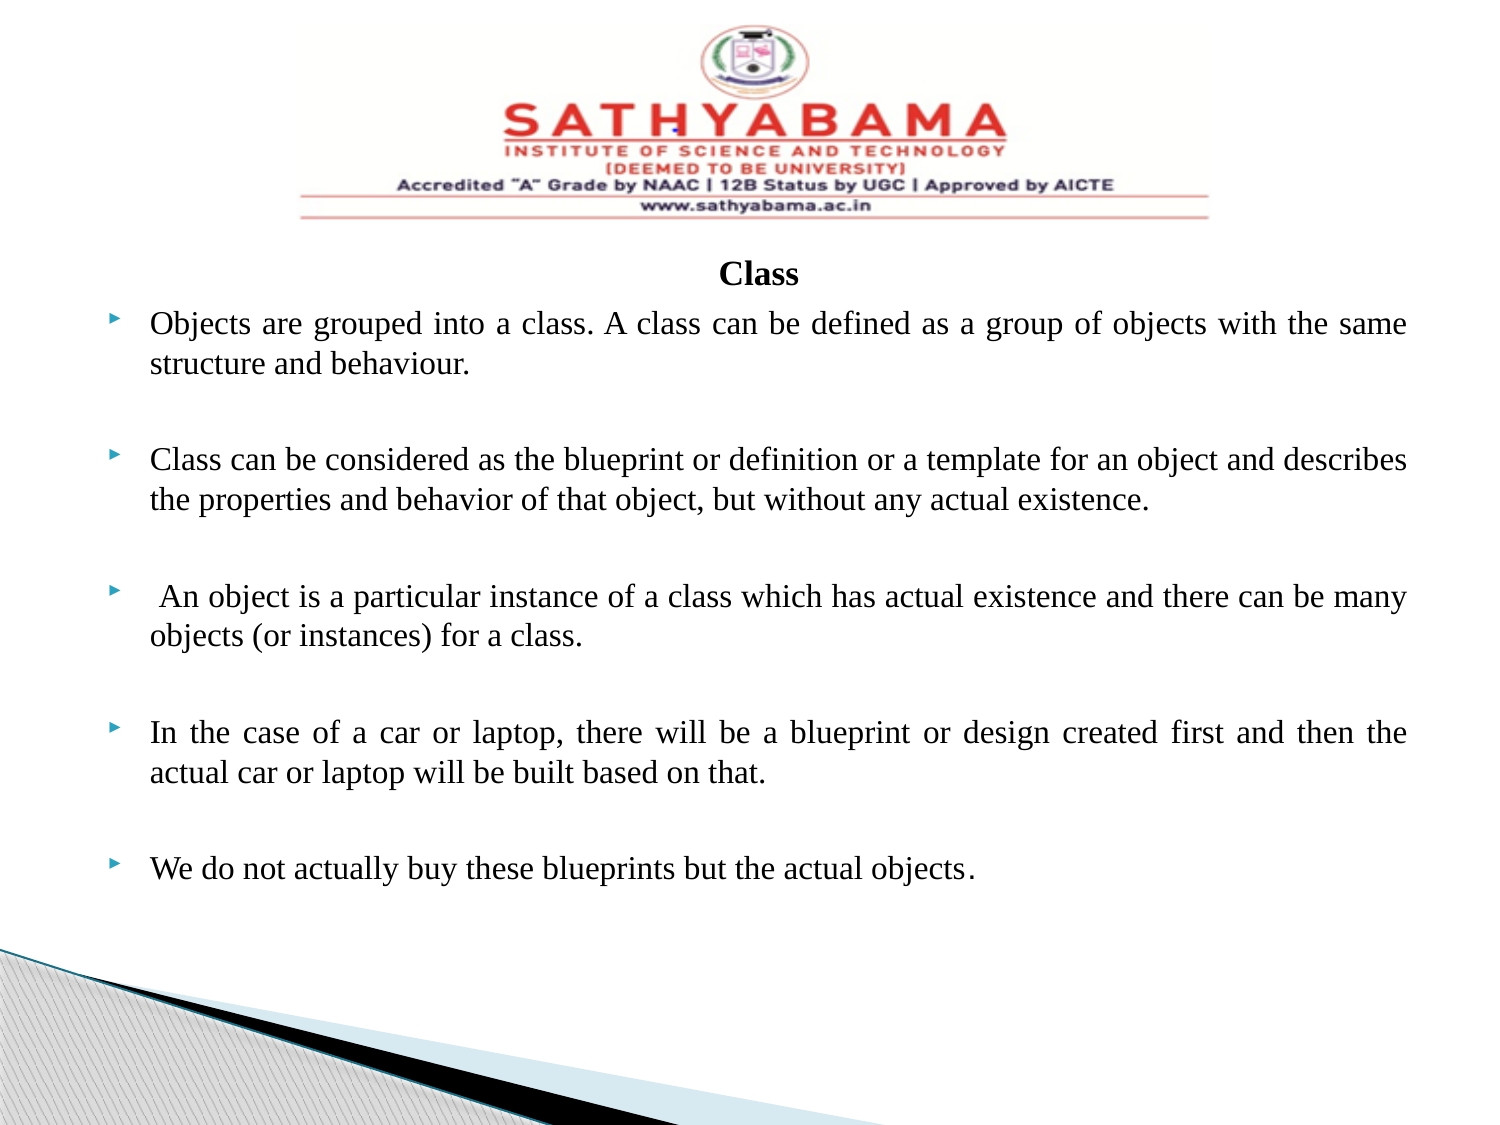

#
Class
Objects are grouped into a class. A class can be defined as a group of objects with the same structure and behaviour.

Class can be considered as the blueprint or definition or a template for an object and describes the properties and behavior of that object, but without any actual existence.

 An object is a particular instance of a class which has actual existence and there can be many objects (or instances) for a class.

In the case of a car or laptop, there will be a blueprint or design created first and then the actual car or laptop will be built based on that.

We do not actually buy these blueprints but the actual objects.